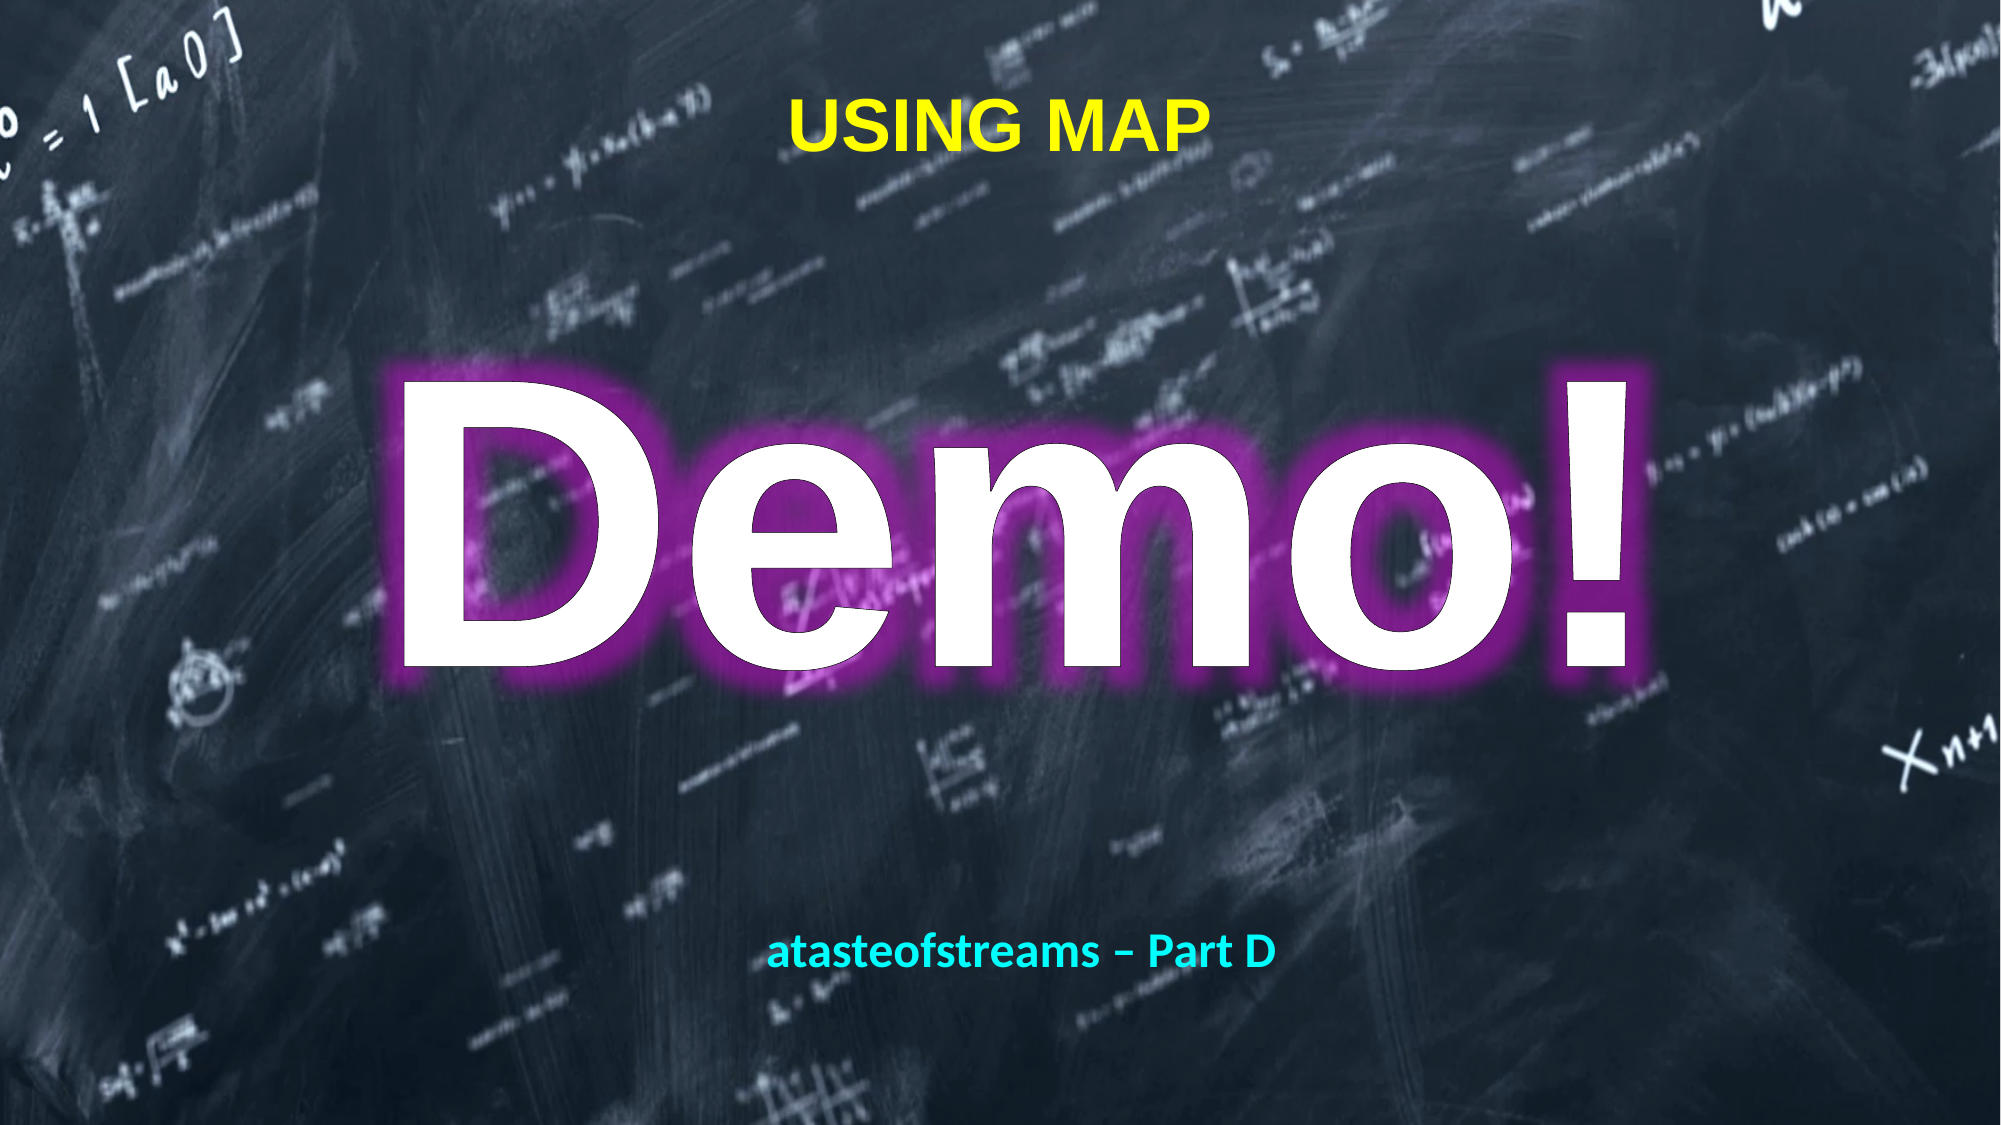

# Using map
atasteofstreams – Part D